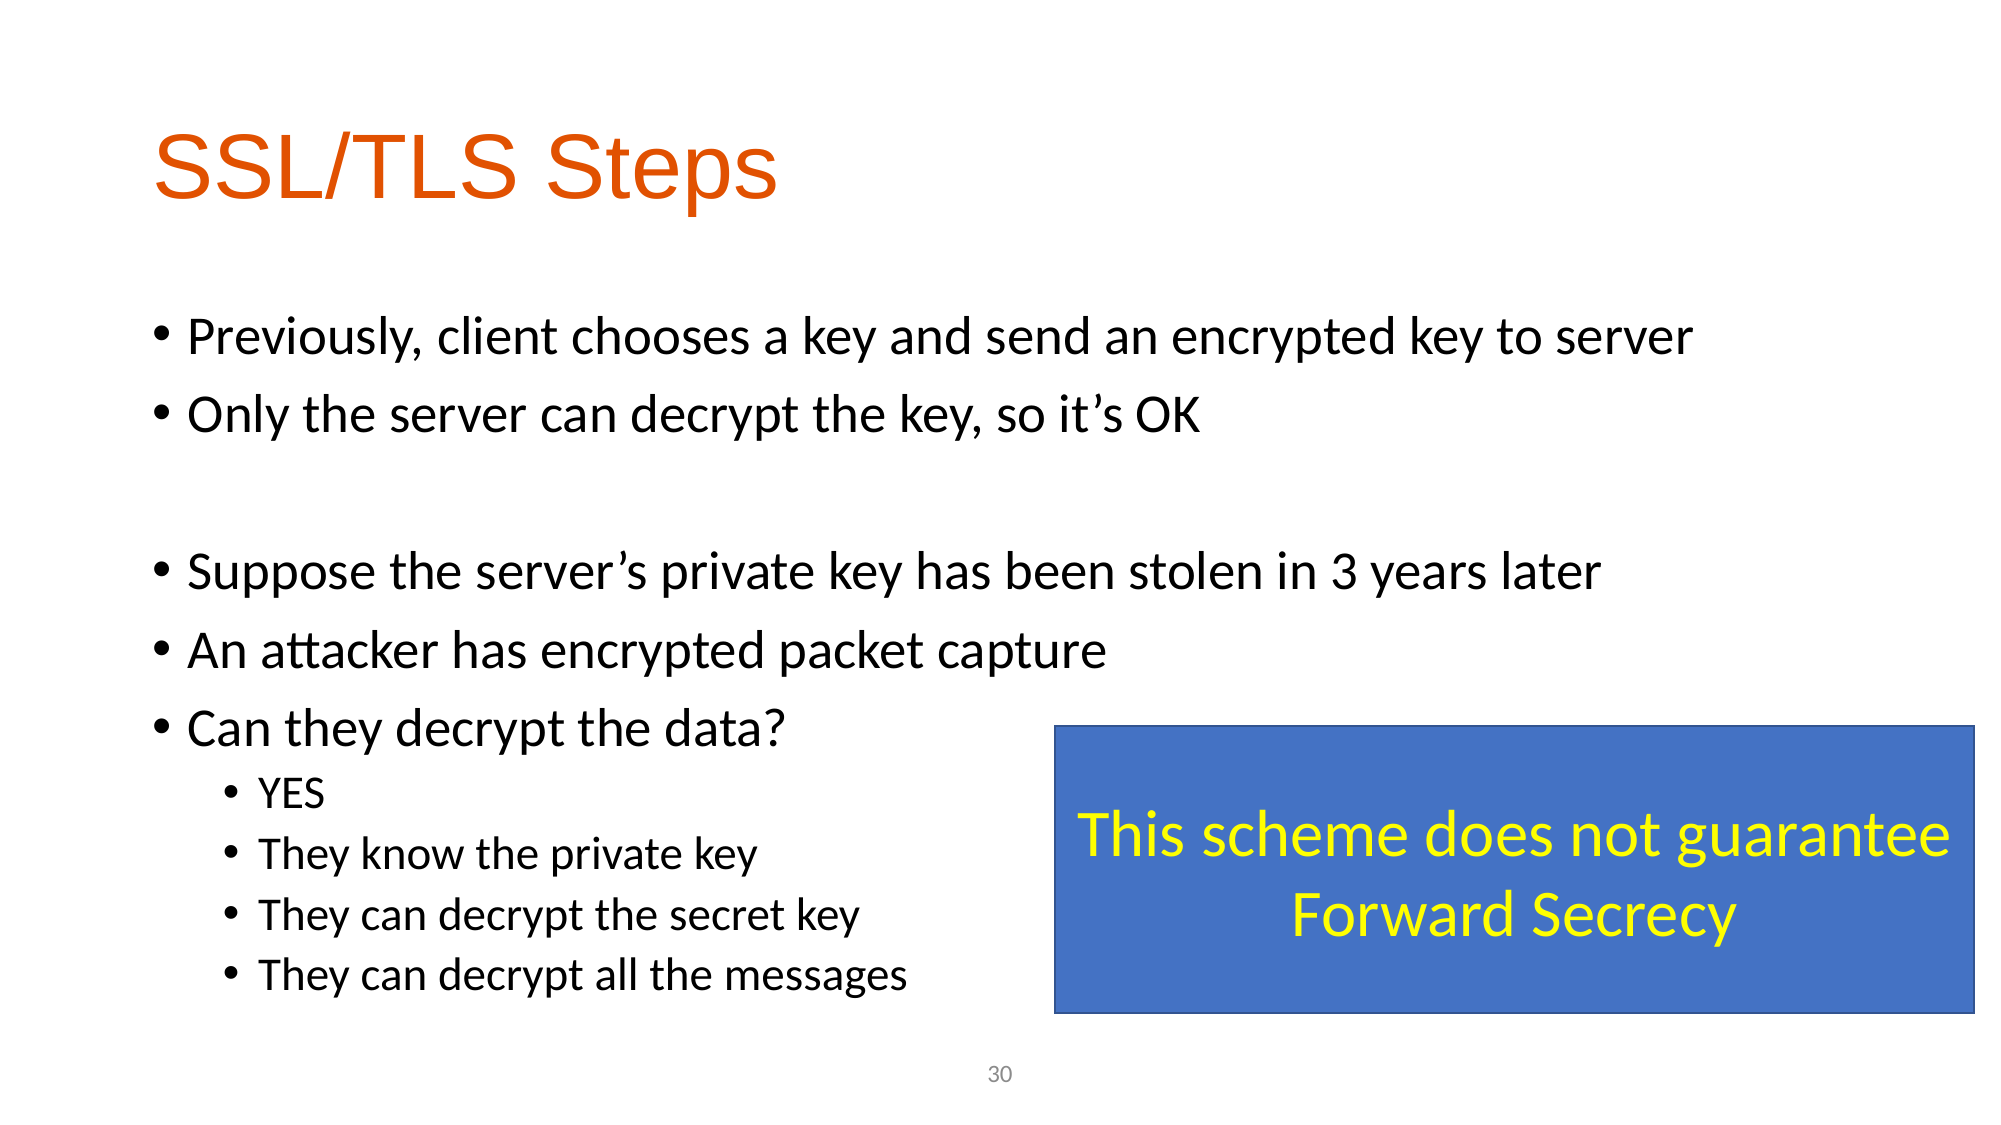

# SSL/TLS Steps
Previously, client chooses a key and send an encrypted key to server
Only the server can decrypt the key, so it’s OK

Suppose the server’s private key has been stolen in 3 years later
An attacker has encrypted packet capture
Can they decrypt the data?
YES
They know the private key
They can decrypt the secret key
They can decrypt all the messages
This scheme does not guarantee
Forward Secrecy
30